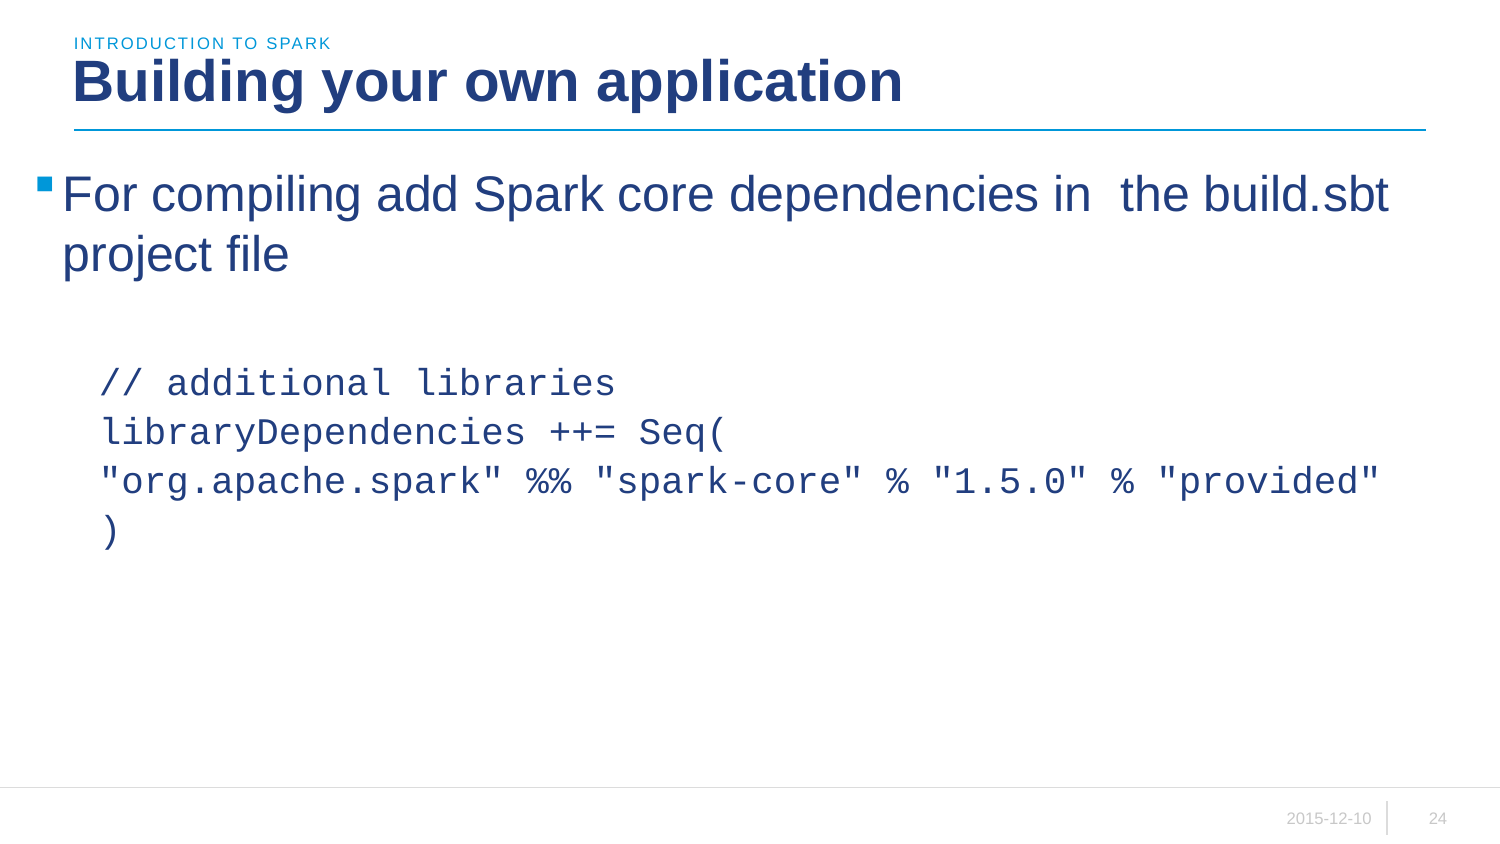

introduction to spark
# Building your own application
For compiling add Spark core dependencies in  the build.sbt project file

// additional libraries
libraryDependencies ++= Seq(
"org.apache.spark" %% "spark-core" % "1.5.0" % "provided"
)